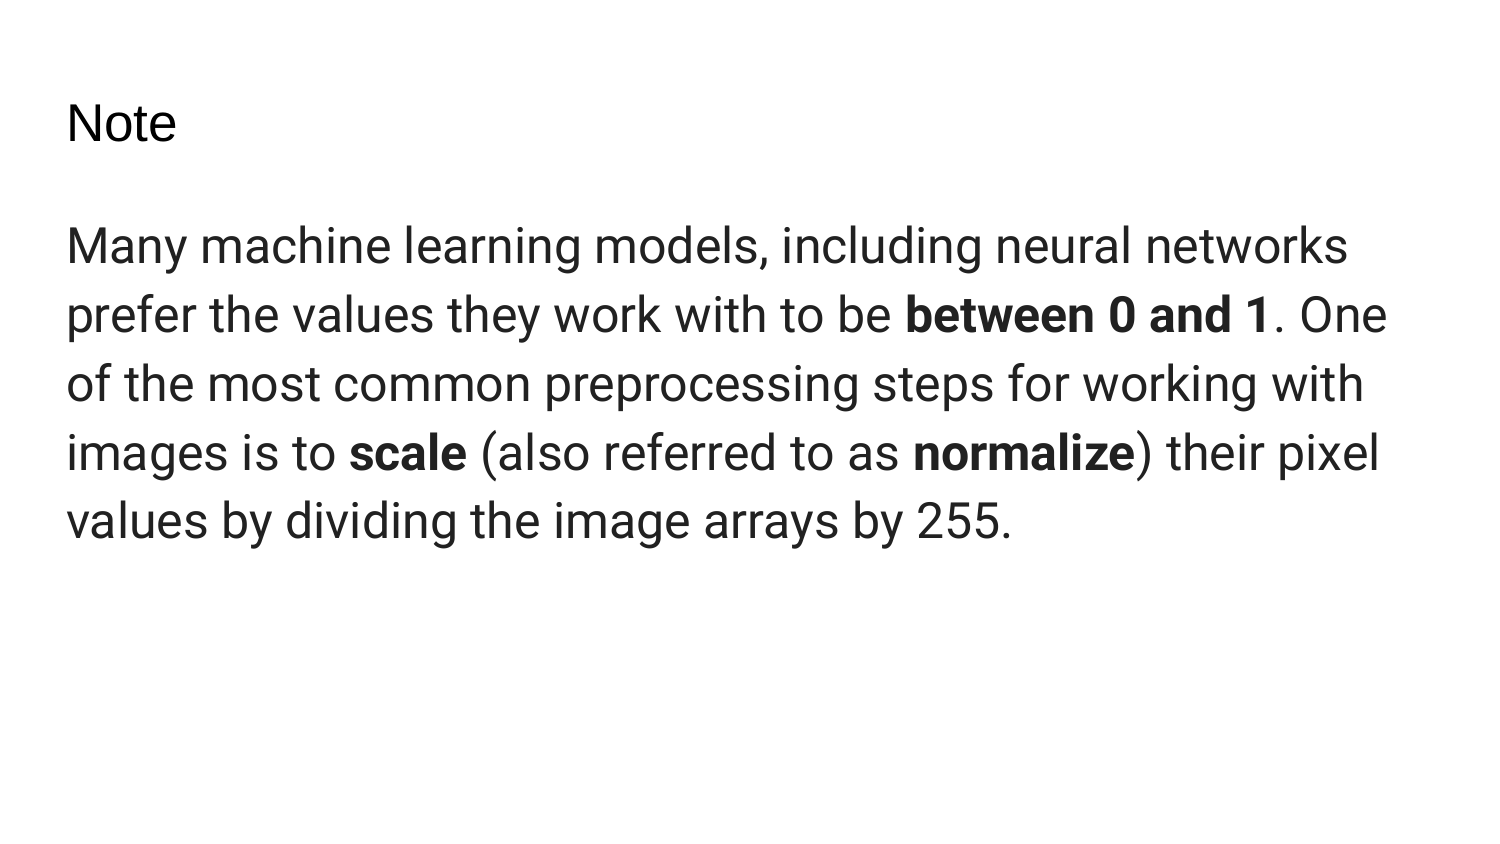

# Note
Many machine learning models, including neural networks prefer the values they work with to be between 0 and 1. One of the most common preprocessing steps for working with images is to scale (also referred to as normalize) their pixel values by dividing the image arrays by 255.